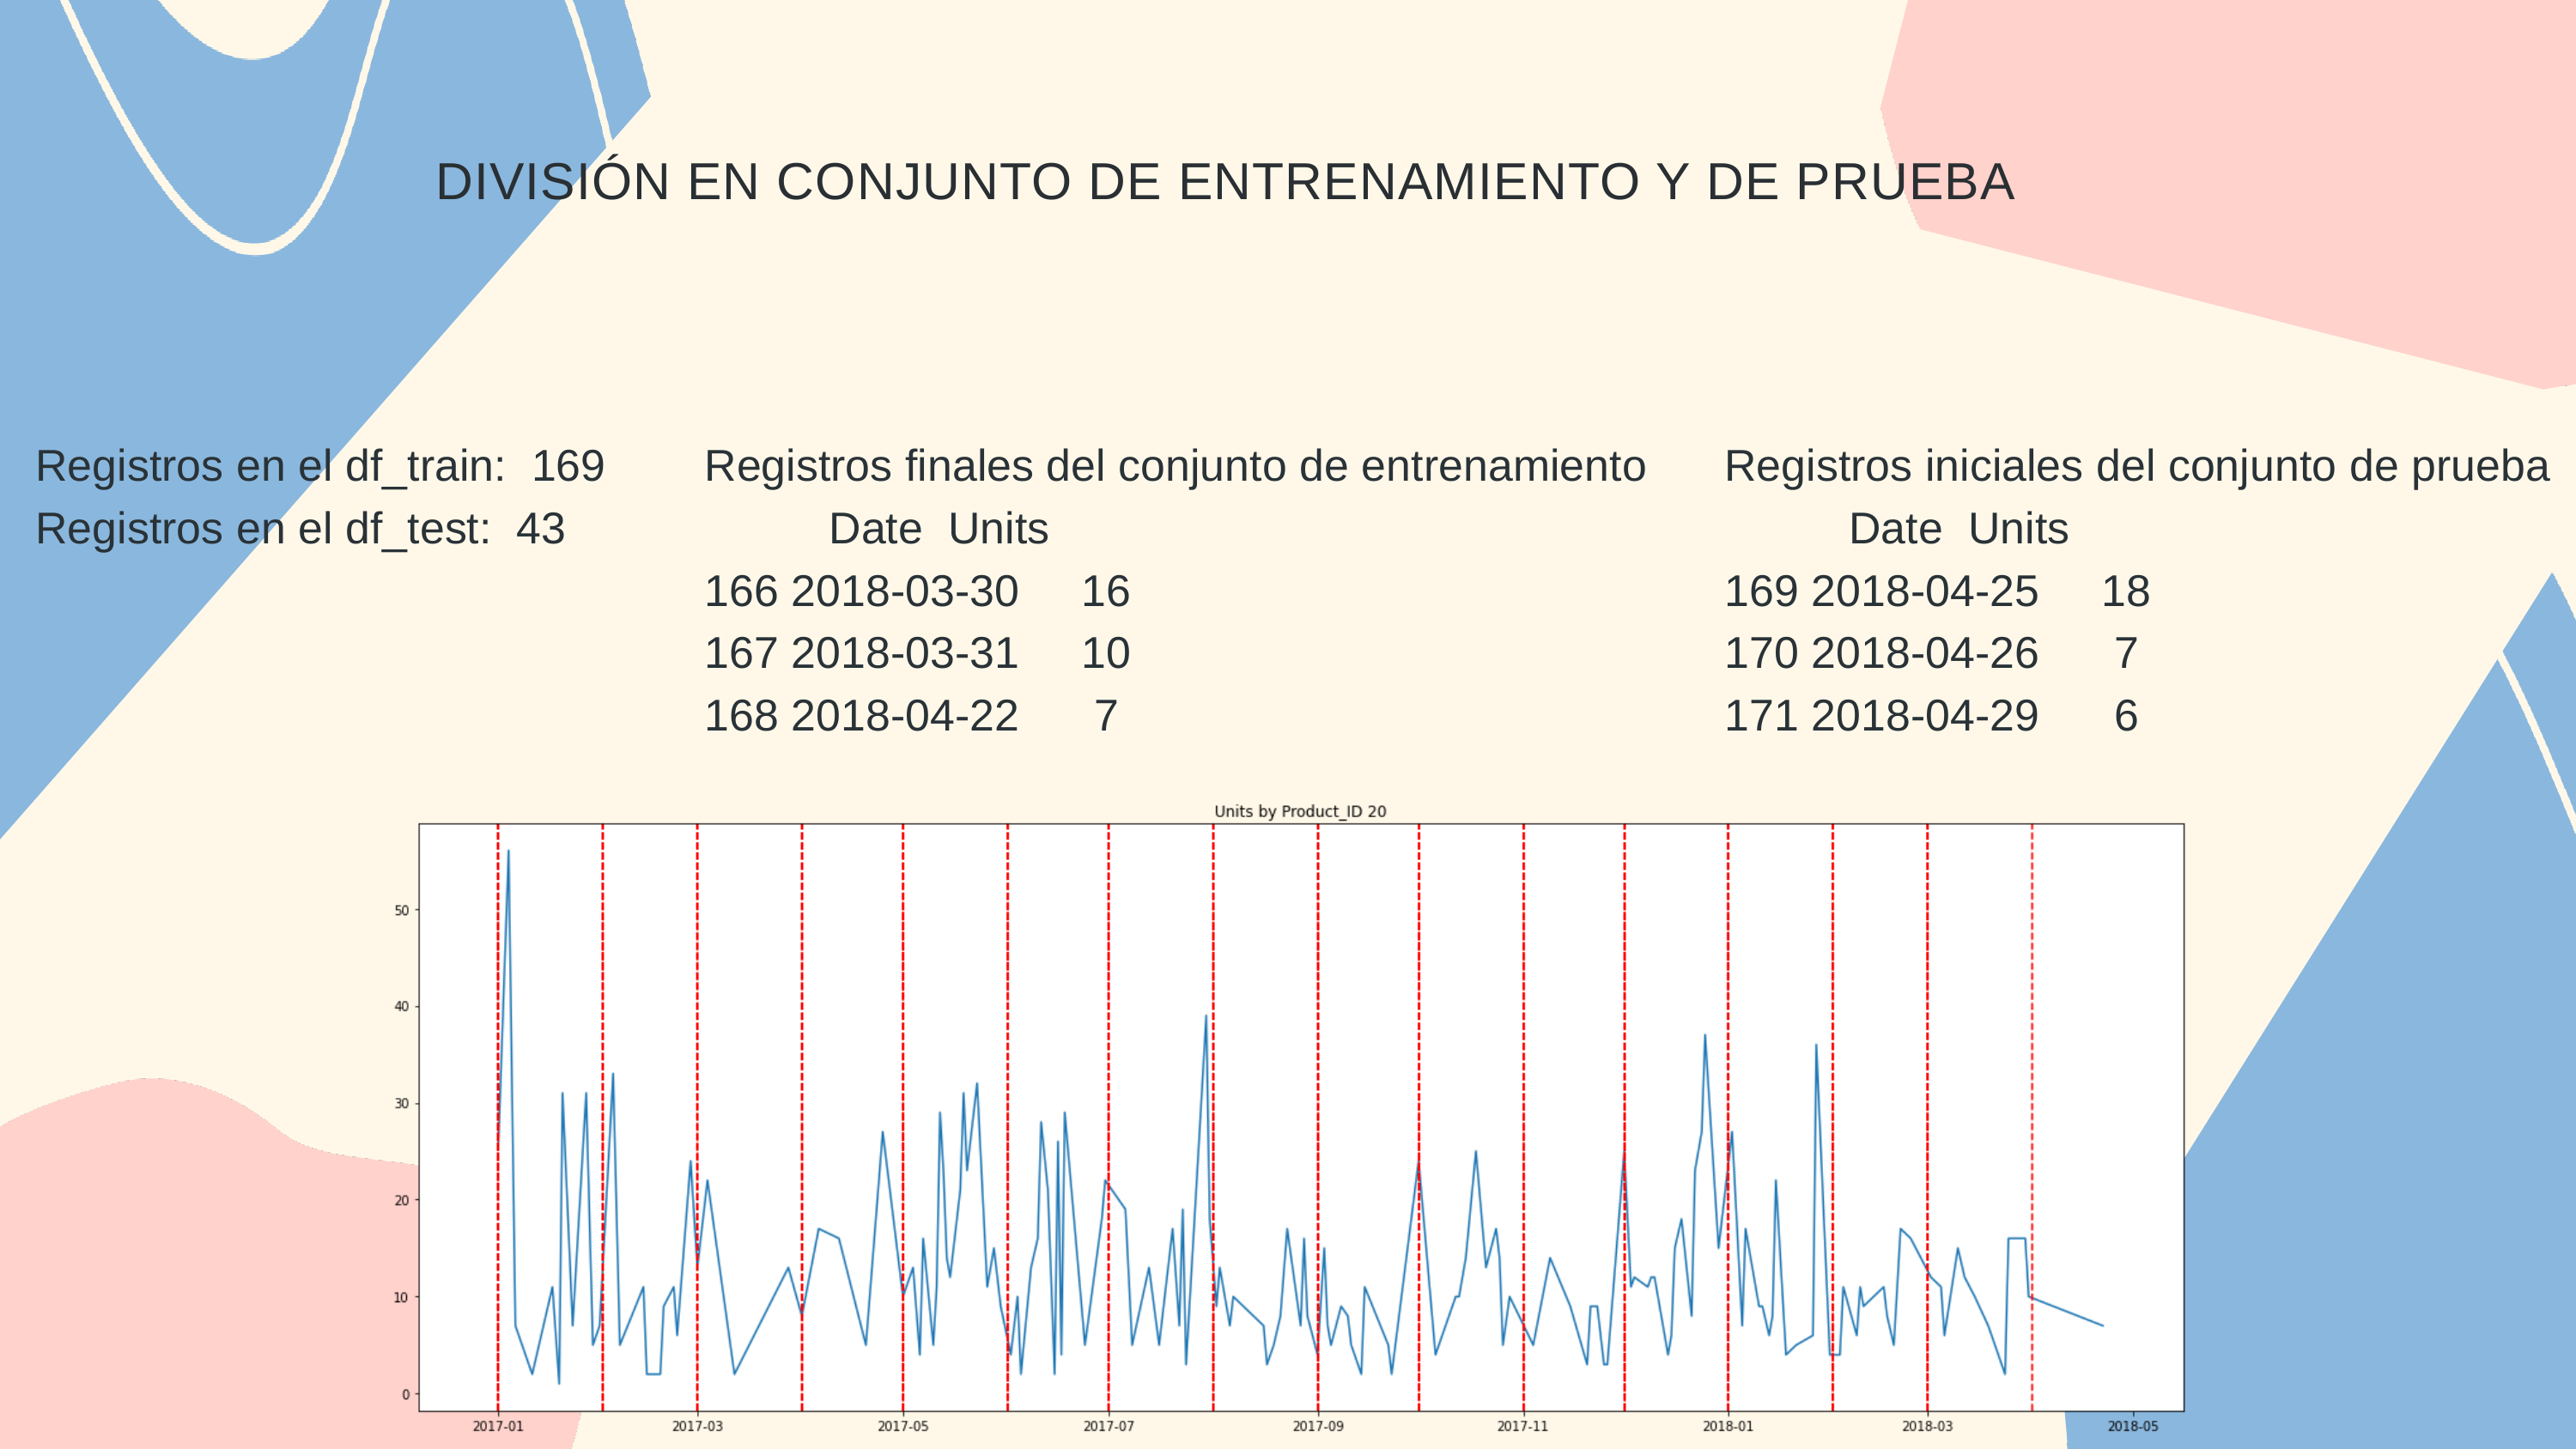

DIVISIÓN EN CONJUNTO DE ENTRENAMIENTO Y DE PRUEBA

Registros en el df_train:  169
Registros en el df_test:  43

Registros finales del conjunto de entrenamiento
          Date  Units
166 2018-03-30     16
167 2018-03-31     10
168 2018-04-22      7

Registros iniciales del conjunto de prueba
          Date  Units
169 2018-04-25     18
170 2018-04-26      7
171 2018-04-29      6